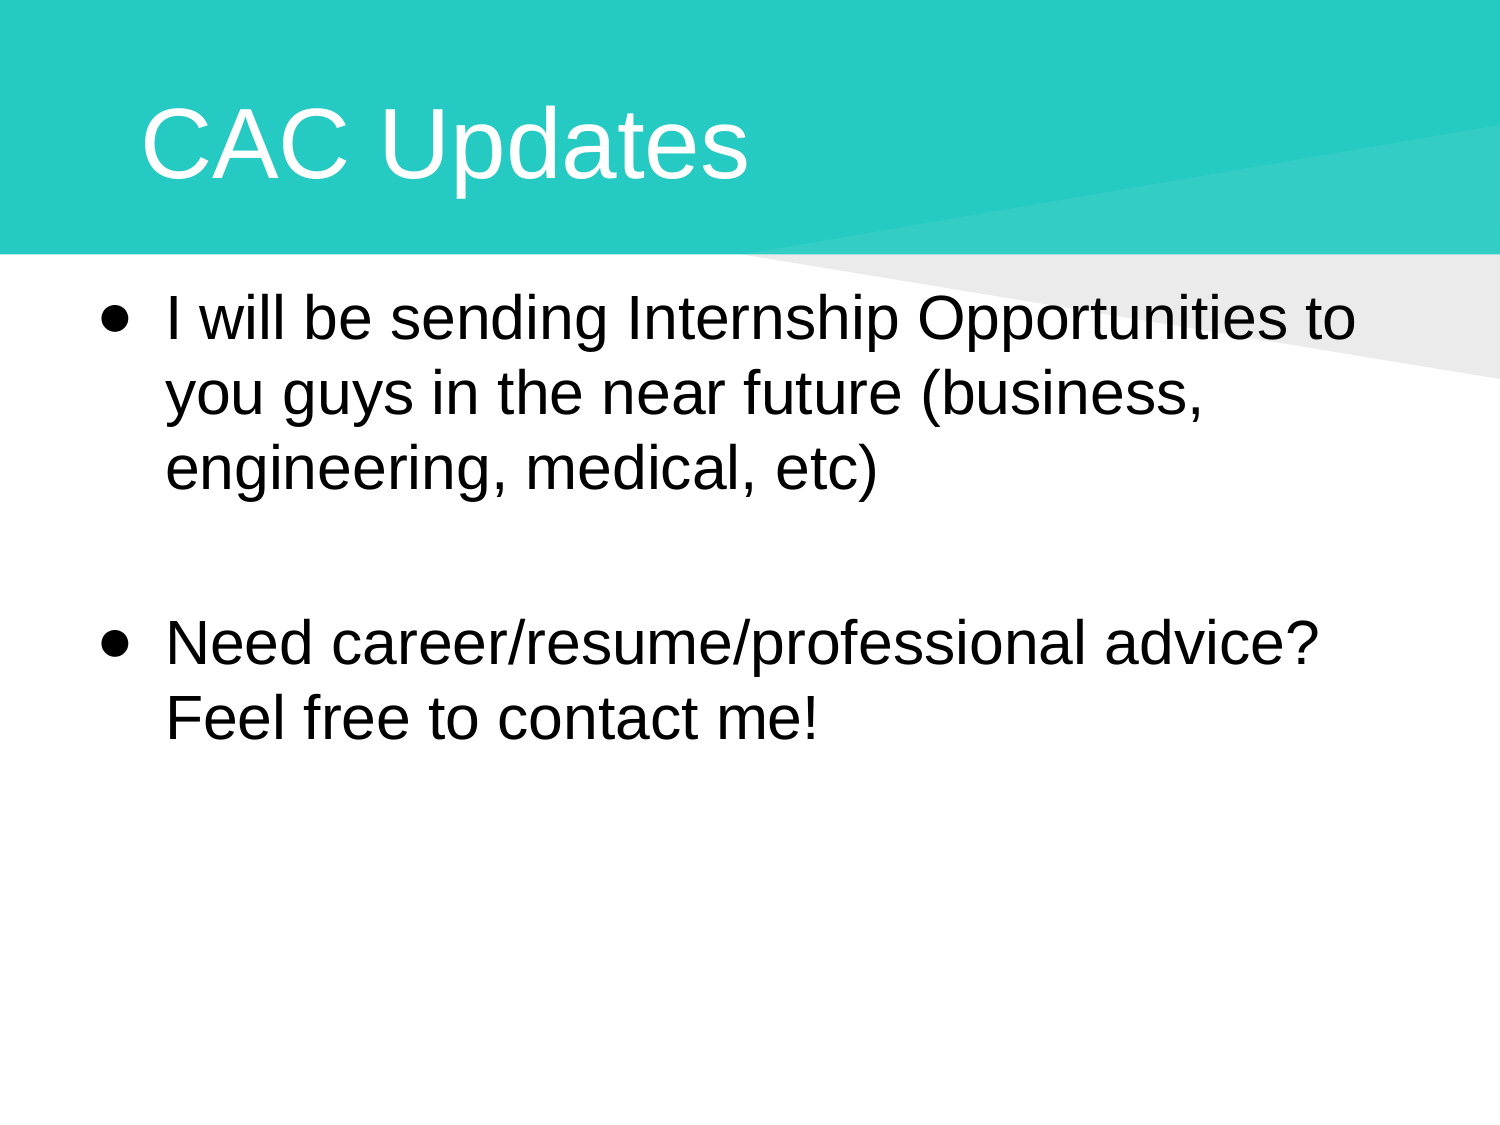

# CAC Updates
I will be sending Internship Opportunities to you guys in the near future (business, engineering, medical, etc)

Need career/resume/professional advice? Feel free to contact me!